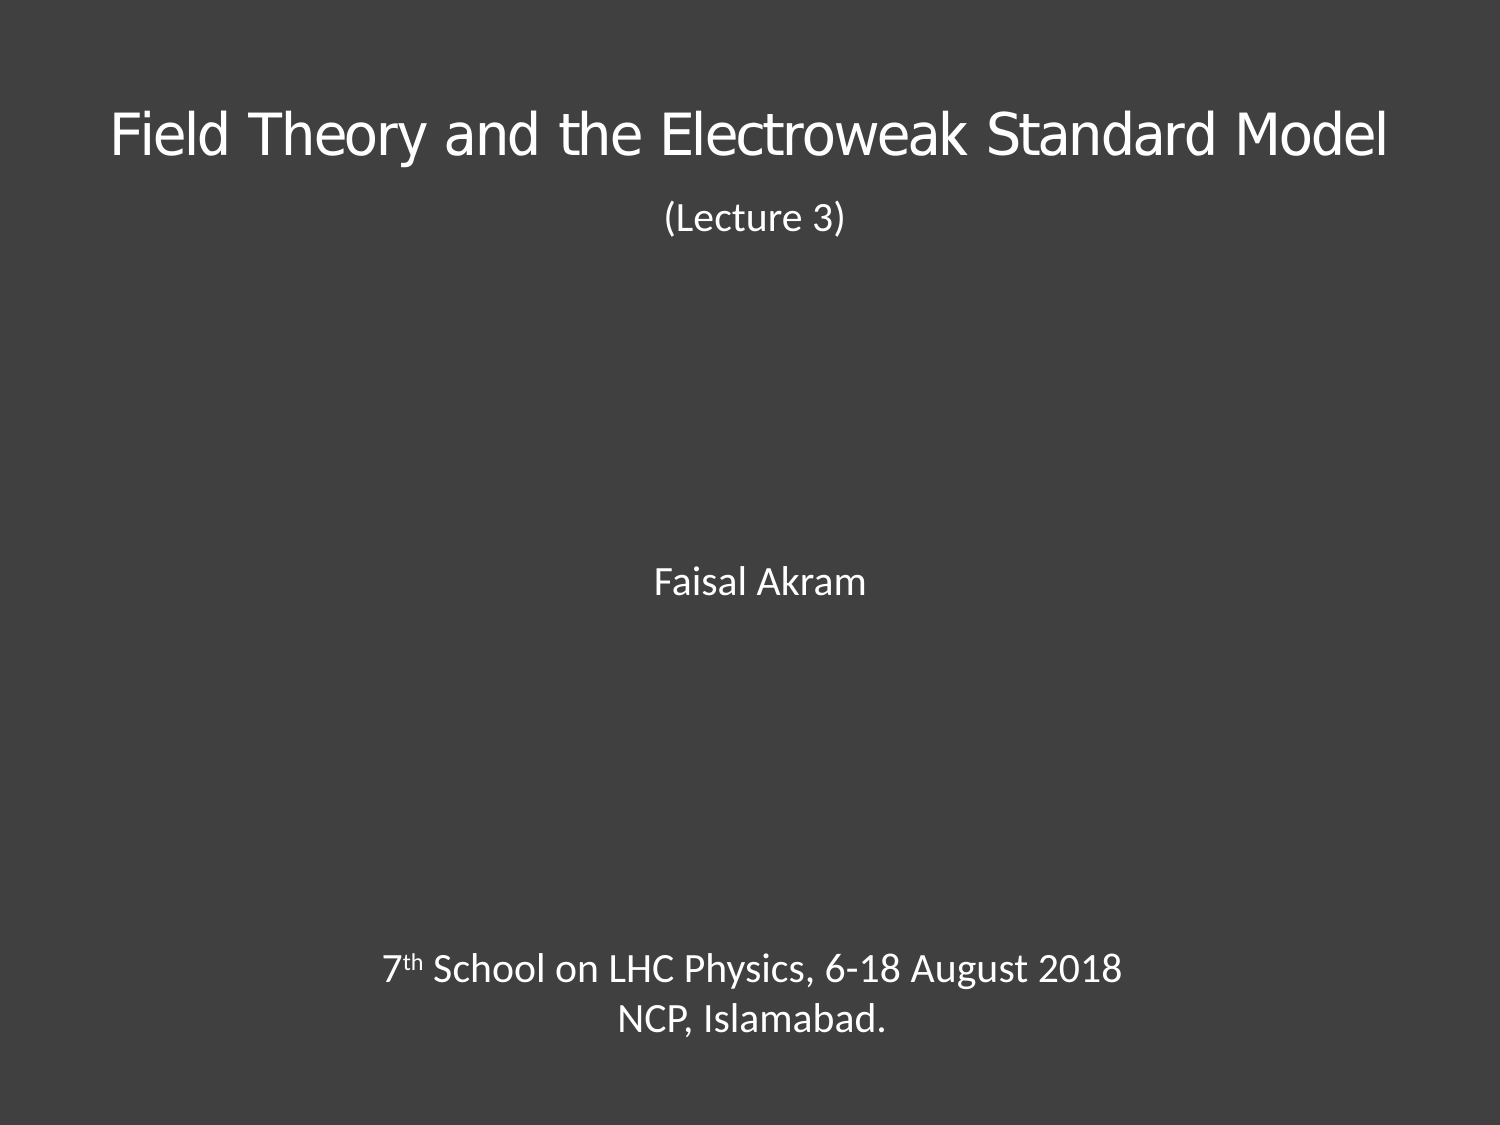

Field Theory and the Electroweak Standard Model
(Lecture 3)
Faisal Akram
7th School on LHC Physics, 6-18 August 2018
NCP, Islamabad.